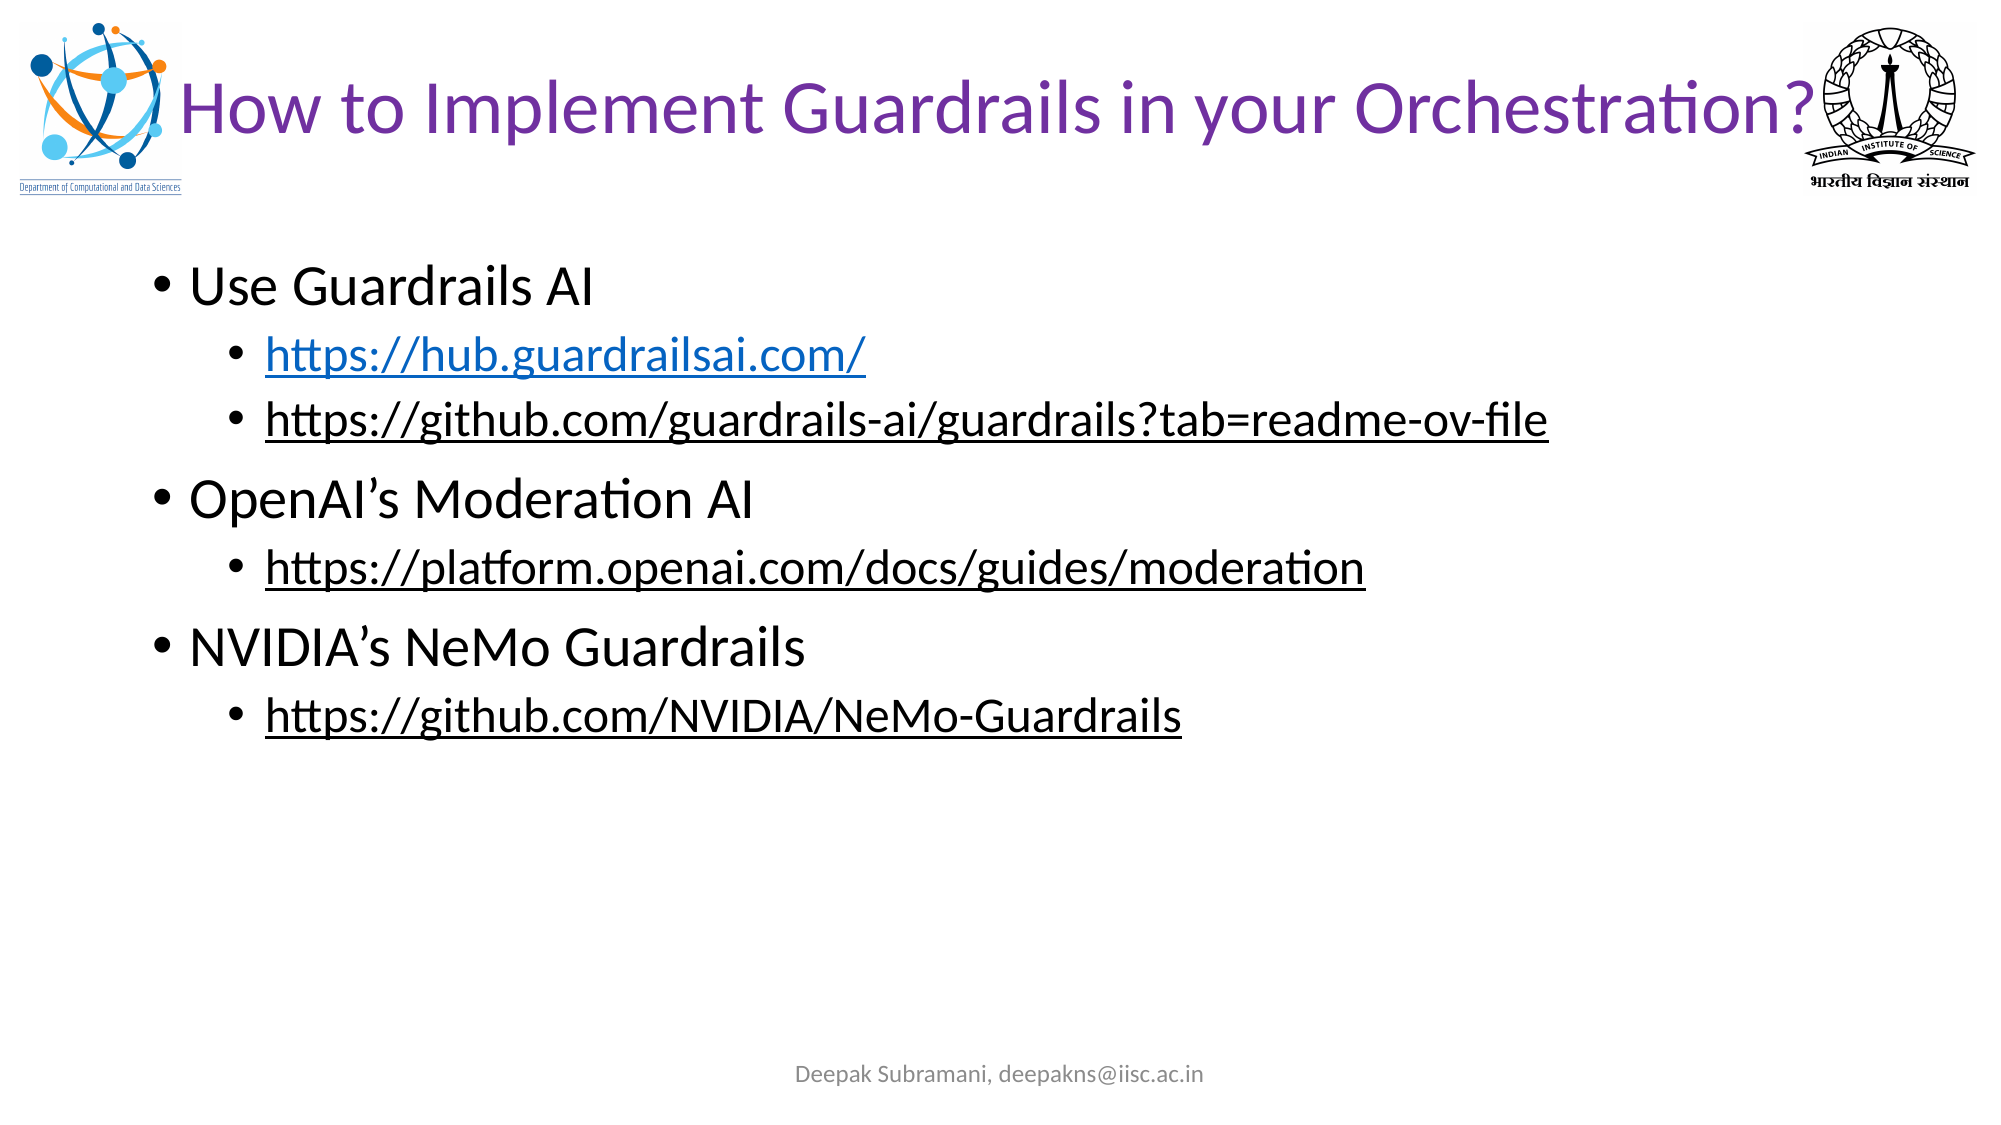

# How to Implement Guardrails in your Orchestration?
Use Guardrails AI
https://hub.guardrailsai.com/
https://github.com/guardrails-ai/guardrails?tab=readme-ov-file
OpenAI’s Moderation AI
https://platform.openai.com/docs/guides/moderation
NVIDIA’s NeMo Guardrails
https://github.com/NVIDIA/NeMo-Guardrails
Deepak Subramani, deepakns@iisc.ac.in